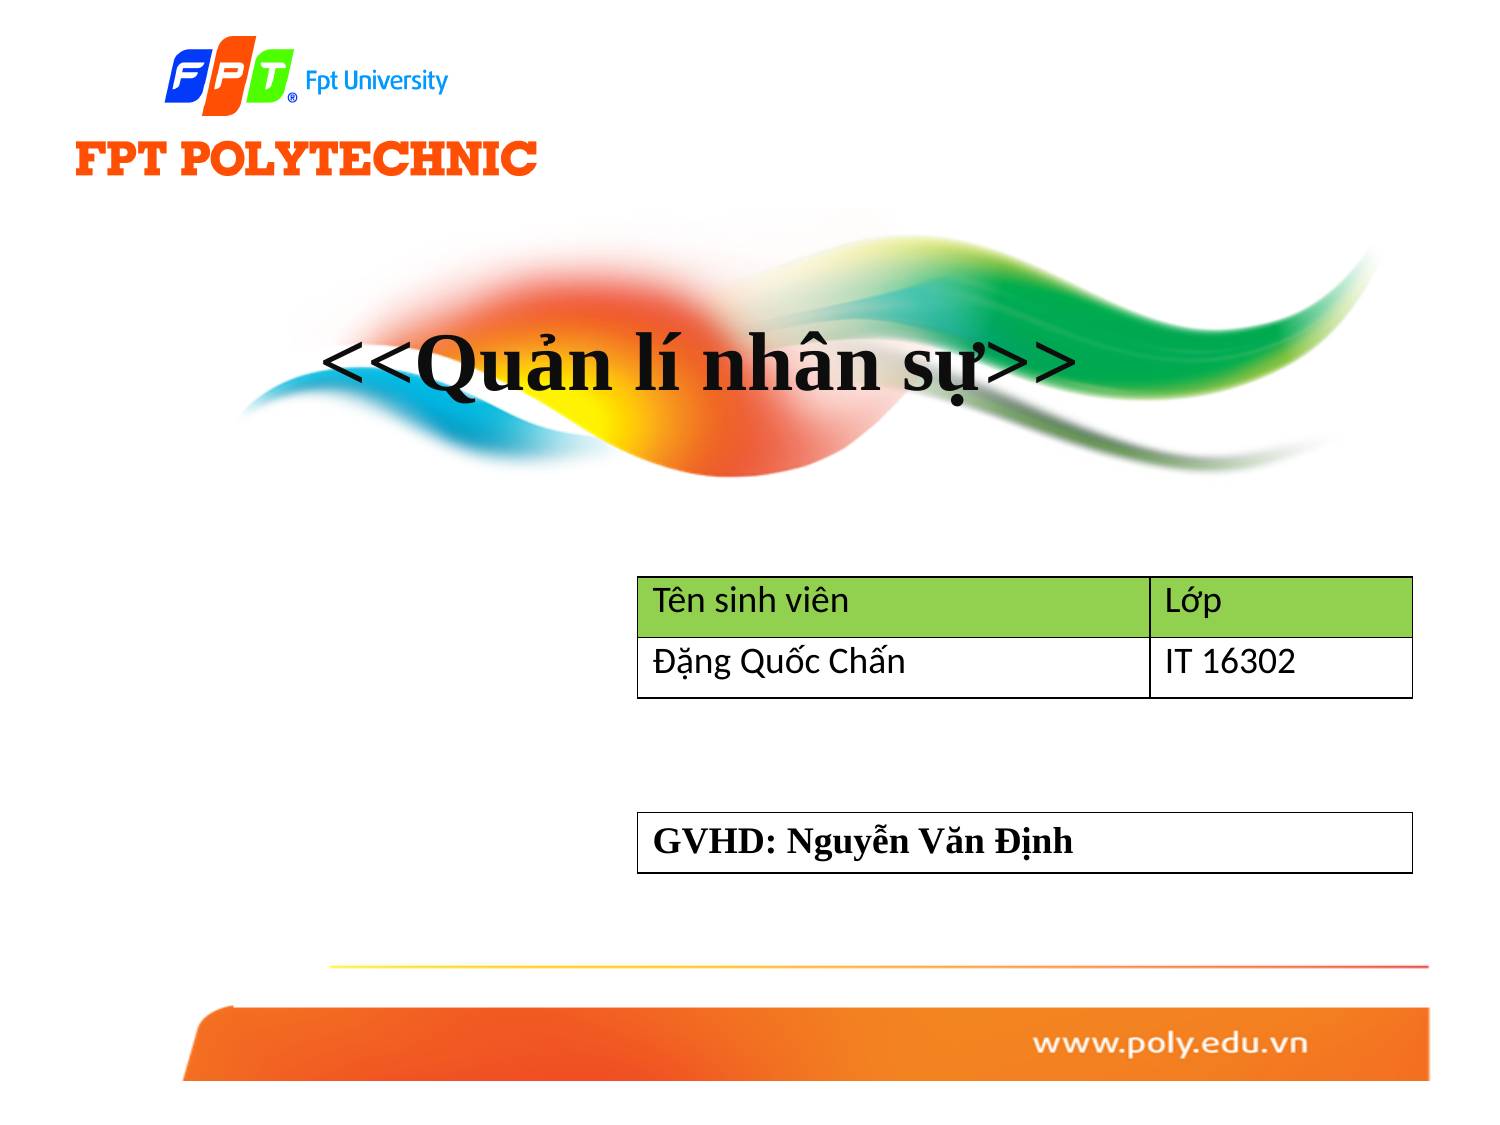

# <<Quản lí nhân sự>>
| Tên sinh viên | Lớp |
| --- | --- |
| Đặng Quốc Chấn | IT 16302 |
| GVHD: Nguyễn Văn Định |
| --- |